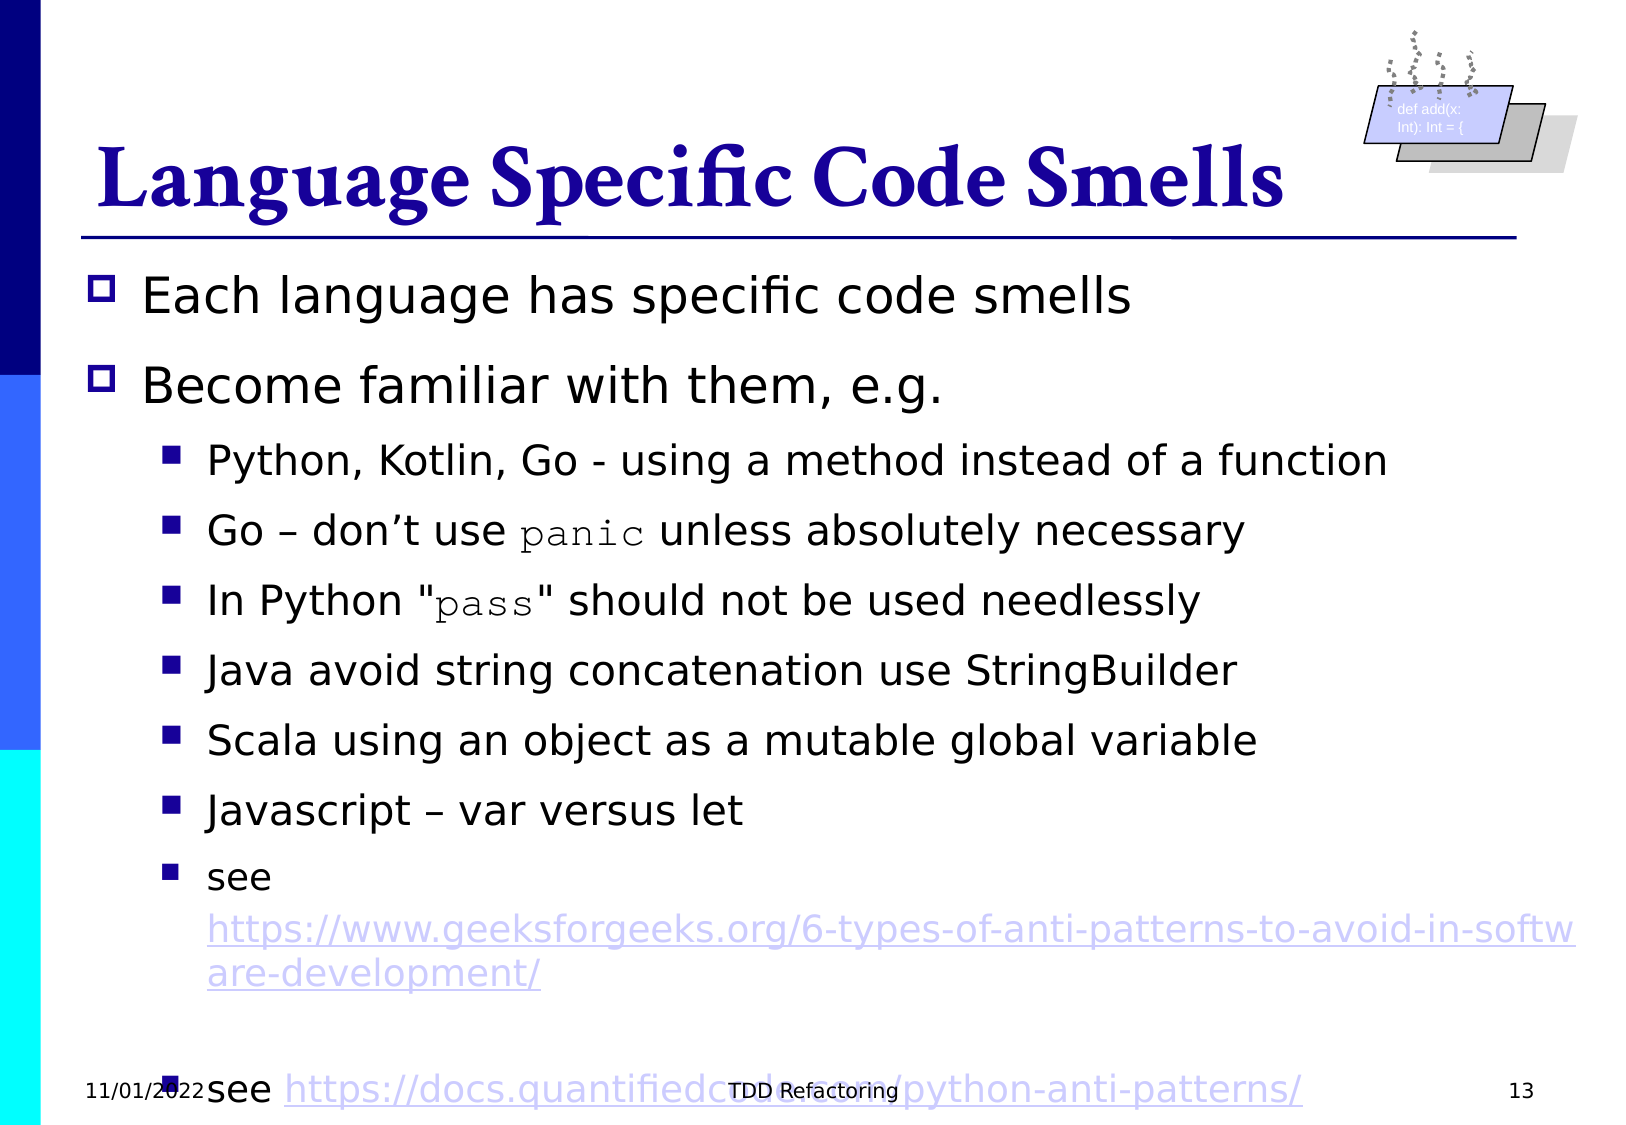

def add(x: Int): Int = {

# Language Specific Code Smells
Each language has specific code smells
Become familiar with them, e.g.
Python, Kotlin, Go - using a method instead of a function
Go – don’t use panic unless absolutely necessary
In Python "pass" should not be used needlessly
Java avoid string concatenation use StringBuilder
Scala using an object as a mutable global variable
Javascript – var versus let
see https://www.geeksforgeeks.org/6-types-of-anti-patterns-to-avoid-in-software-development/
see https://docs.quantifiedcode.com/python-anti-patterns/
see https://dev.to/medhatdawoud/javascript-anti-patterns-2nia
11/01/2022
TDD Refactoring
13